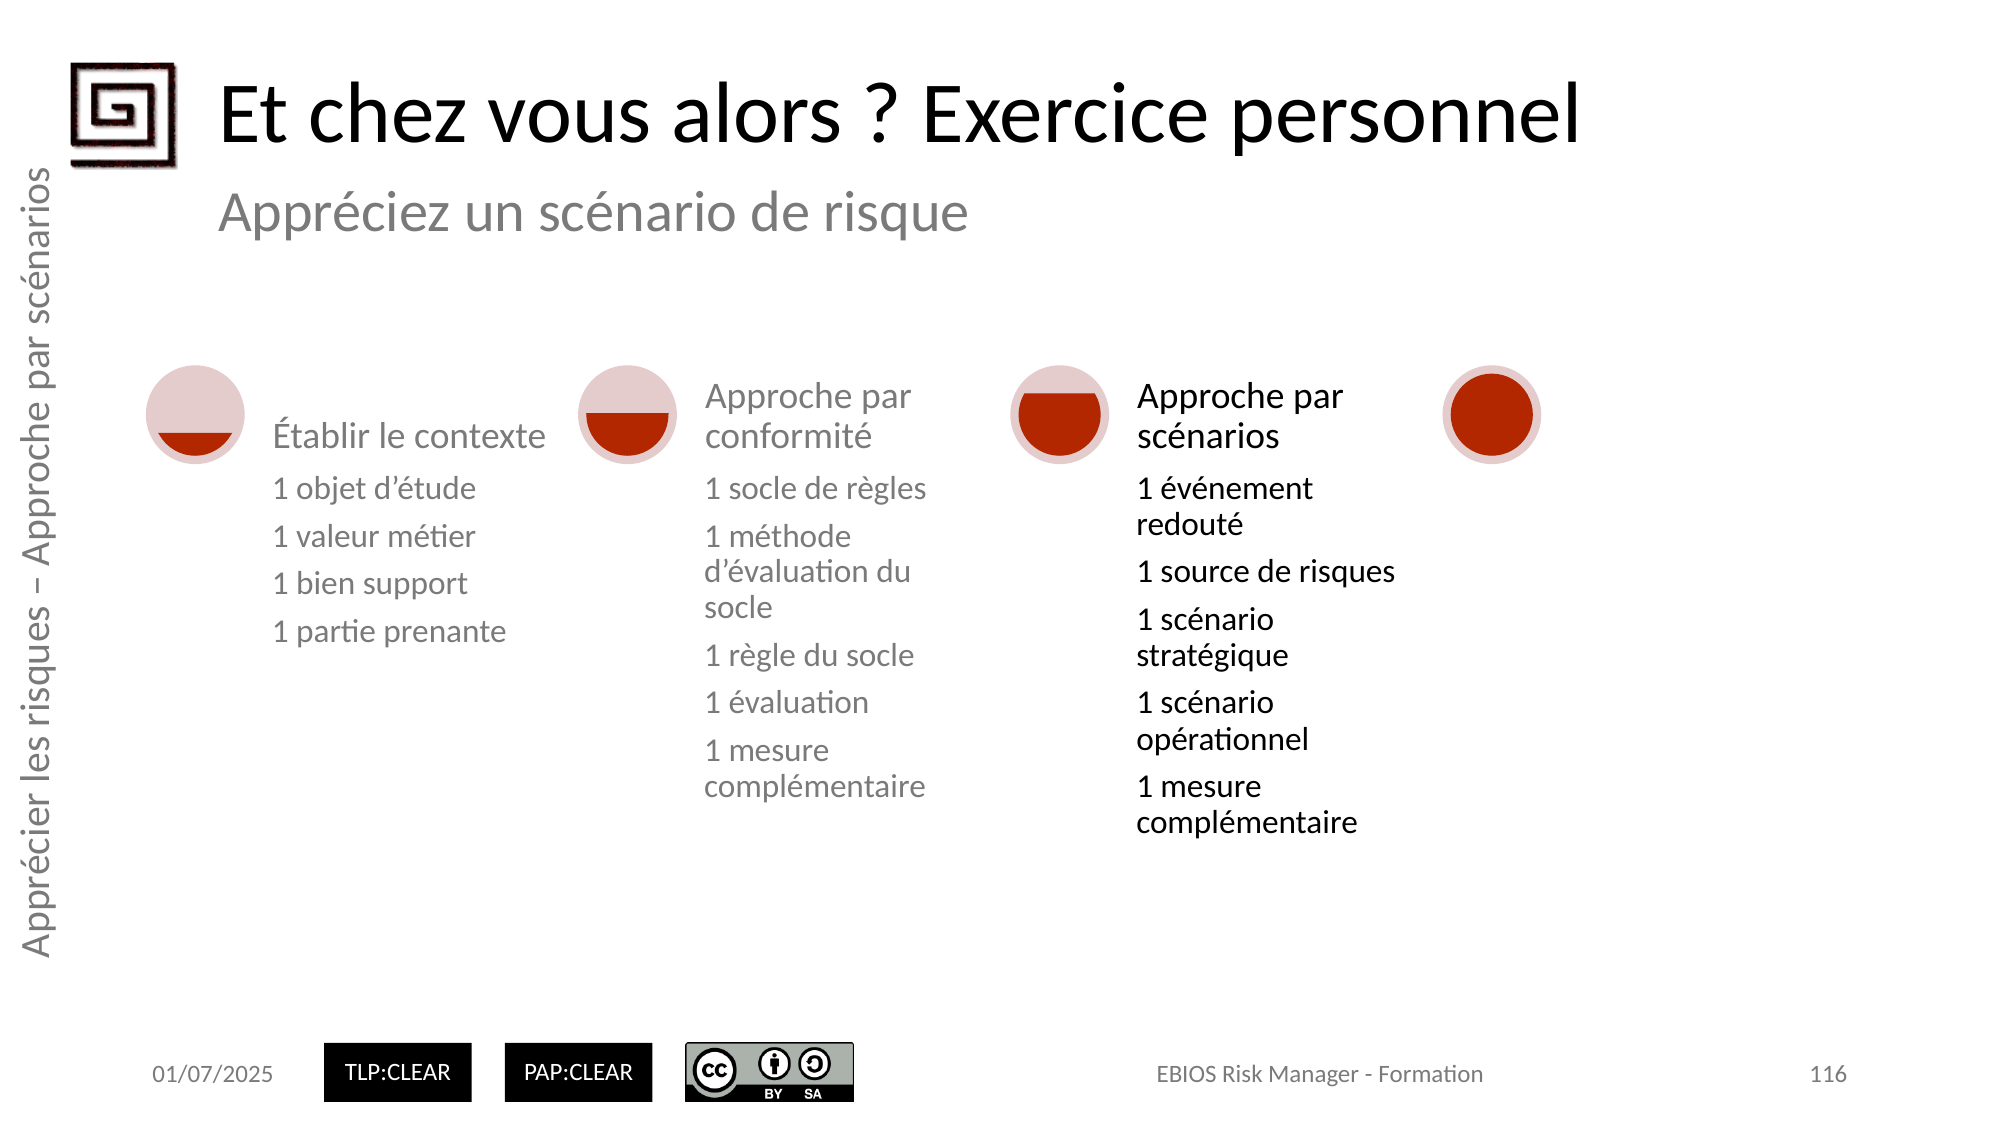

# Et chez vous alors ? Exercice personnel
Appréciez un scénario de risque
1 objet d’étude
1 valeur métier
1 bien support
1 partie prenante
Établir le contexte
1 socle de règles
1 méthode d’évaluation du socle
1 règle du socle
1 évaluation
1 mesure complémentaire
Approche par conformité
1 événement redouté
1 source de risques
1 scénario stratégique
1 scénario opérationnel
1 mesure complémentaire
Approche par scénarios

Apprécier les risques – Approche par scénarios
01/07/2025
EBIOS Risk Manager - Formation
116